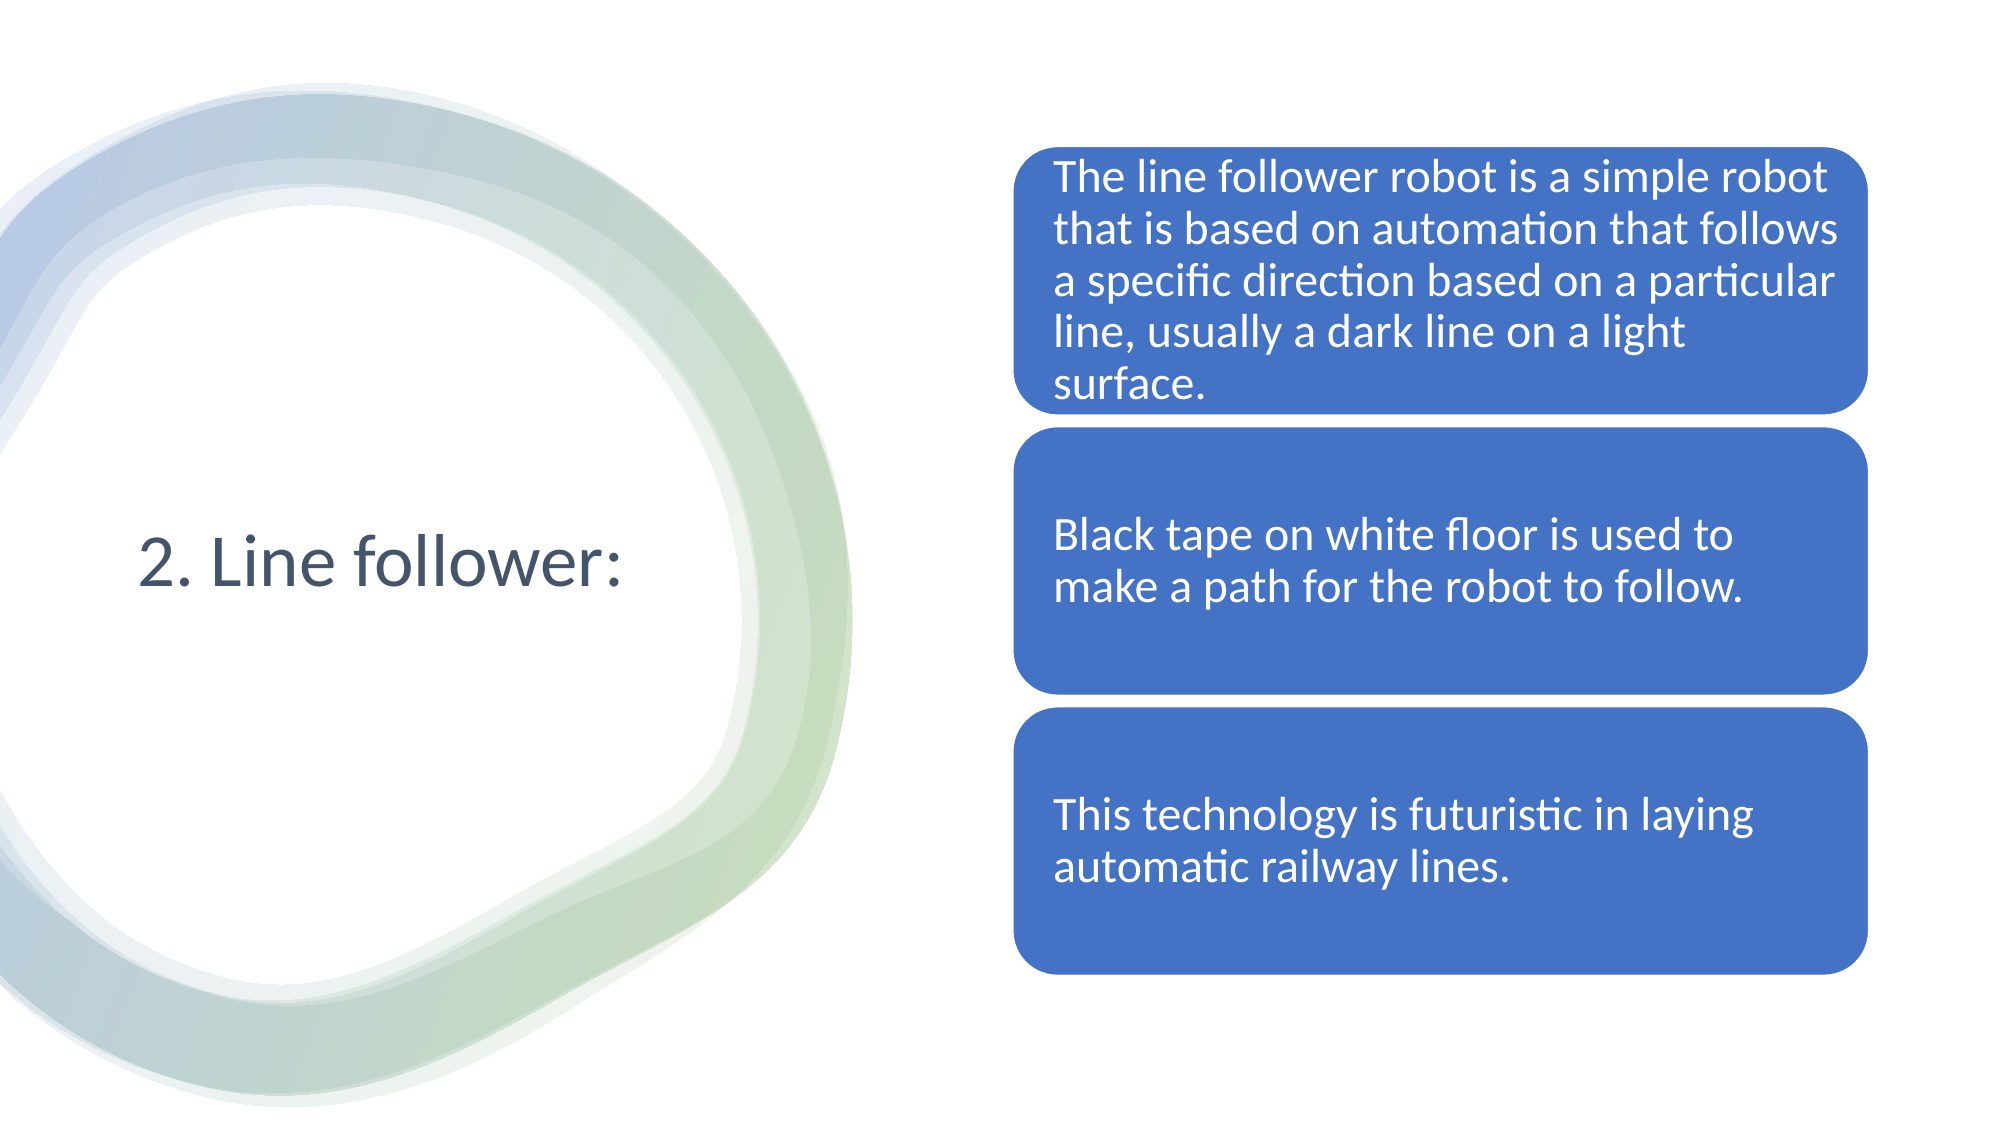

The line follower robot is a simple robot that is based on automation that follows a specific direction based on a particular line, usually a dark line on a light surface.
Black tape on white floor is used to make a path for the robot to follow.
This technology is futuristic in laying automatic railway lines.
# 2. Line follower: